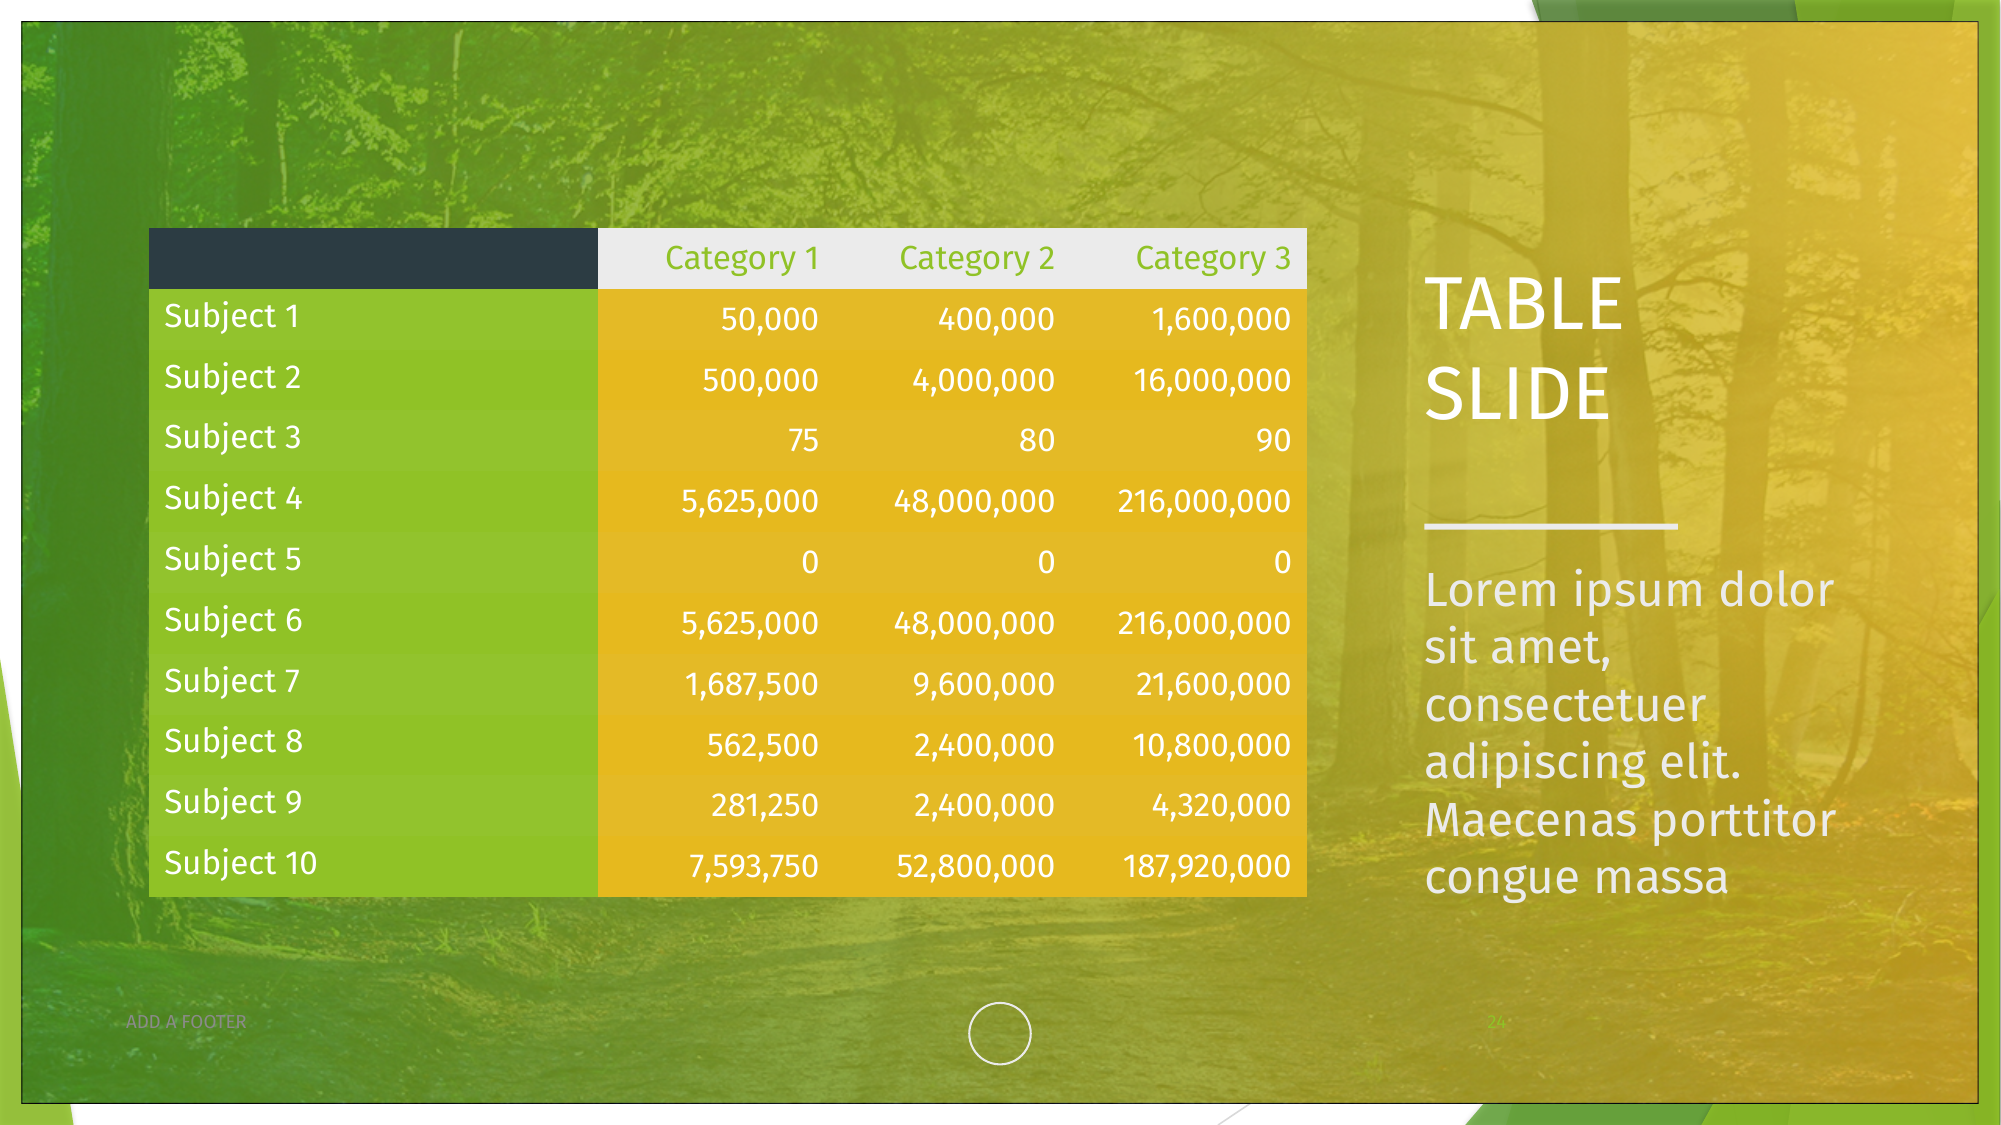

|  | Category 1 | Category 2 | Category 3 |
| --- | --- | --- | --- |
| Subject 1 | 50,000 | 400,000 | 1,600,000 |
| Subject 2 | 500,000 | 4,000,000 | 16,000,000 |
| Subject 3 | 75 | 80 | 90 |
| Subject 4 | 5,625,000 | 48,000,000 | 216,000,000 |
| Subject 5 | 0 | 0 | 0 |
| Subject 6 | 5,625,000 | 48,000,000 | 216,000,000 |
| Subject 7 | 1,687,500 | 9,600,000 | 21,600,000 |
| Subject 8 | 562,500 | 2,400,000 | 10,800,000 |
| Subject 9 | 281,250 | 2,400,000 | 4,320,000 |
| Subject 10 | 7,593,750 | 52,800,000 | 187,920,000 |
# TABLE SLIDE
Lorem ipsum dolor sit amet, consectetuer adipiscing elit. Maecenas porttitor congue massa
ADD A FOOTER
24